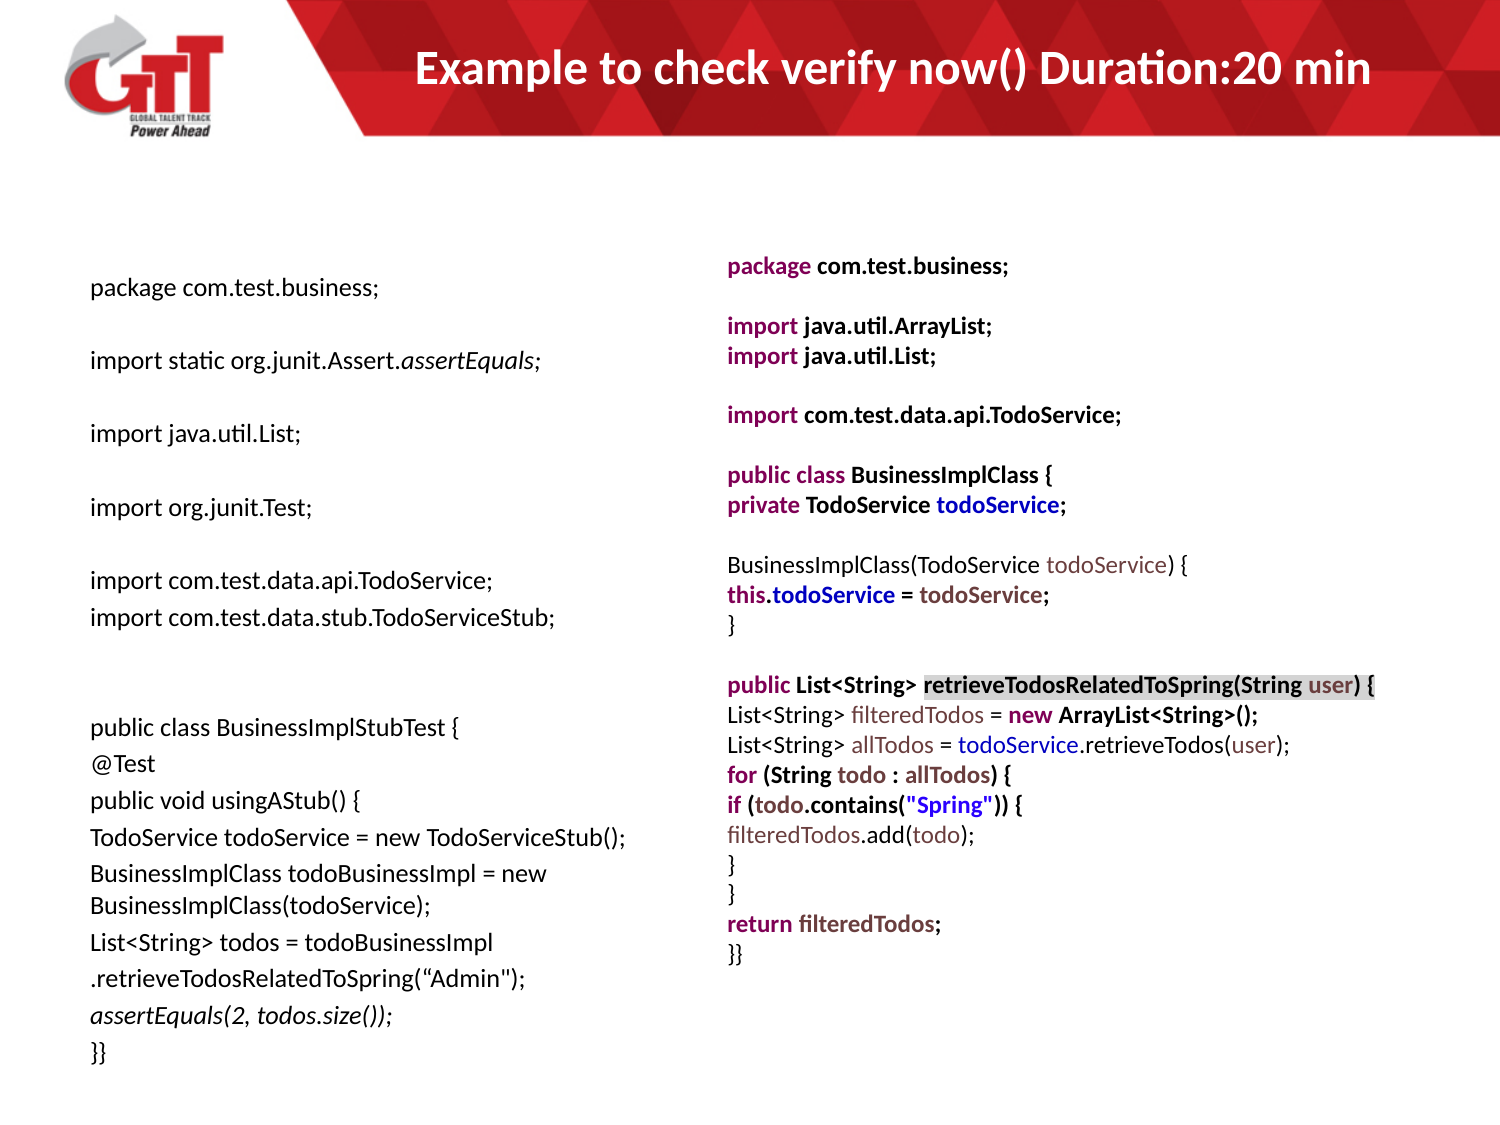

# Example to check verify now() Duration:20 min
package com.test.business;

import java.util.ArrayList;
import java.util.List;

import com.test.data.api.TodoService;

public class BusinessImplClass {
private TodoService todoService;

BusinessImplClass(TodoService todoService) {
this.todoService = todoService;
}

public List<String> retrieveTodosRelatedToSpring(String user) {
List<String> filteredTodos = new ArrayList<String>();
List<String> allTodos = todoService.retrieveTodos(user);
for (String todo : allTodos) {
if (todo.contains("Spring")) {
filteredTodos.add(todo);
}
}
return filteredTodos;
}}
package com.test.business;

import static org.junit.Assert.assertEquals;

import java.util.List;

import org.junit.Test;

import com.test.data.api.TodoService;
import com.test.data.stub.TodoServiceStub;

public class BusinessImplStubTest {
@Test
public void usingAStub() {
TodoService todoService = new TodoServiceStub();
BusinessImplClass todoBusinessImpl = new BusinessImplClass(todoService);
List<String> todos = todoBusinessImpl
.retrieveTodosRelatedToSpring(“Admin");
assertEquals(2, todos.size());
}}